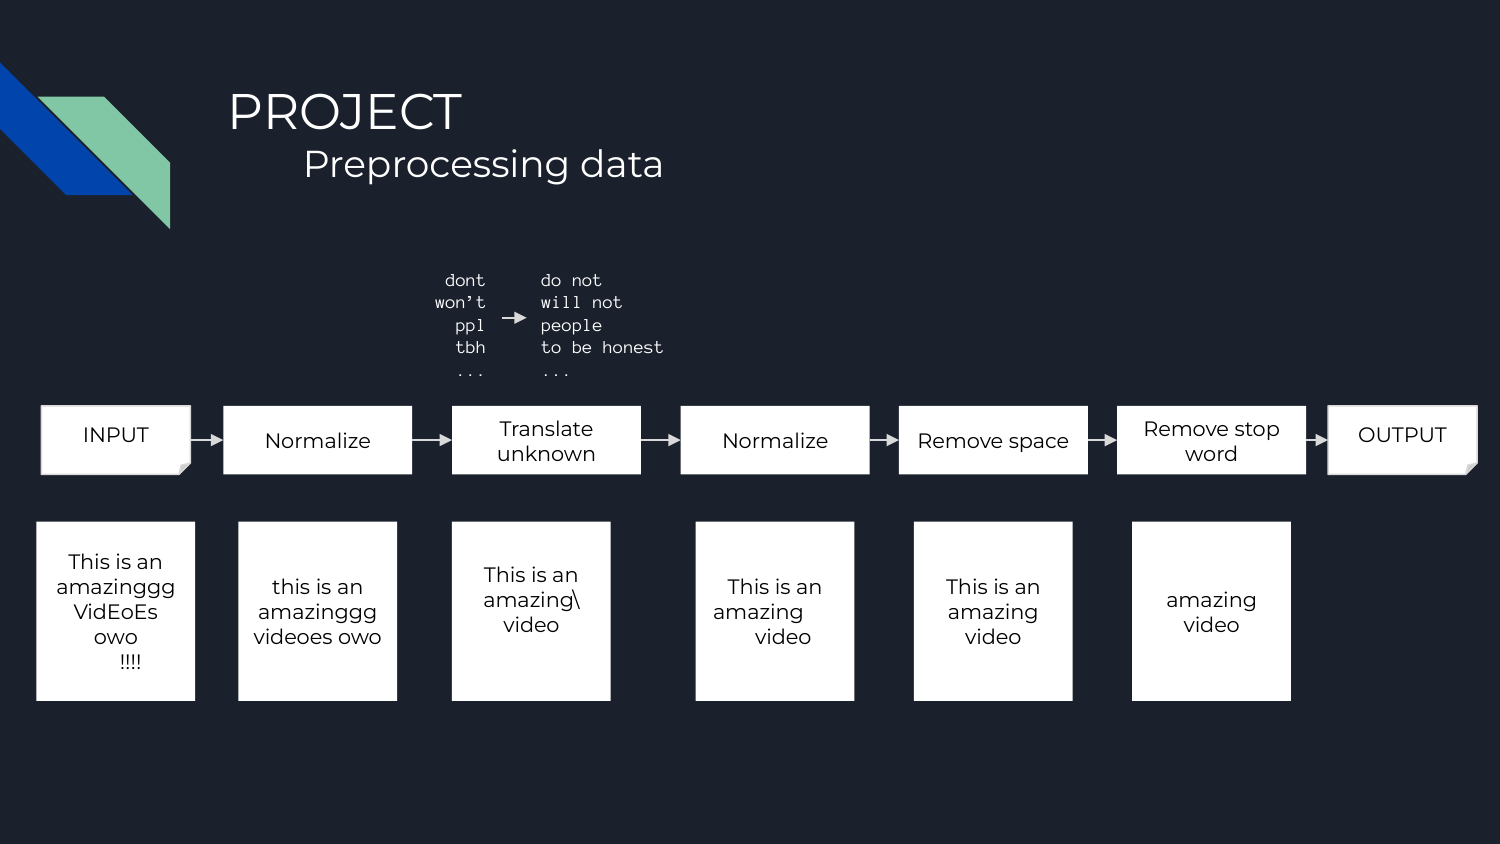

# PROJECT
Preprocessing data
dont
won’t
ppl
tbh
...
do not
will not
people
to be honest
...
INPUT
Normalize
Translate unknown
Normalize
Remove space
Remove stop word
OUTPUT
This is an amazinggg VidEoEs owo
🥰🥰 !!!!
this is an amazinggg videoes owo
This is an amazing\ video

This is an amazing          video
This is an amazing video
amazing video